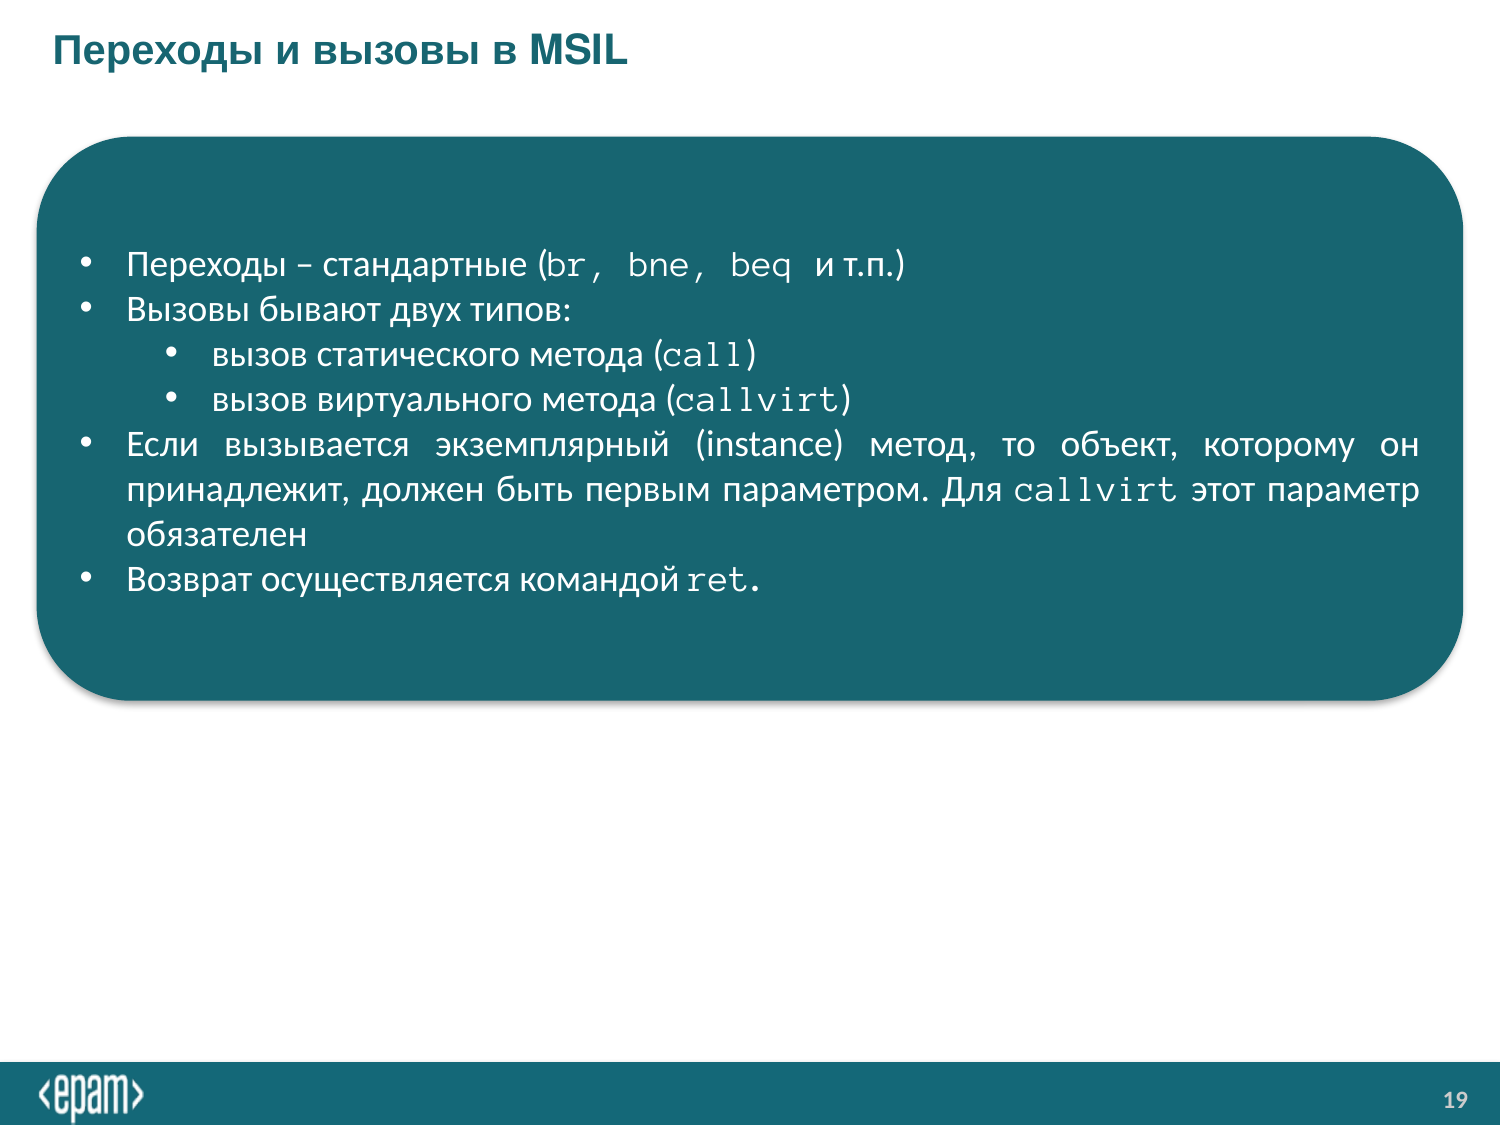

# Переходы и вызовы в MSIL
Переходы – стандартные (br, bne, beq и т.п.)
Вызовы бывают двух типов:
вызов статического метода (call)
вызов виртуального метода (callvirt)
Если вызывается экземплярный (instance) метод, то объект, которому он принадлежит, должен быть первым параметром. Для callvirt этот параметр обязателен
Возврат осуществляется командой ret.